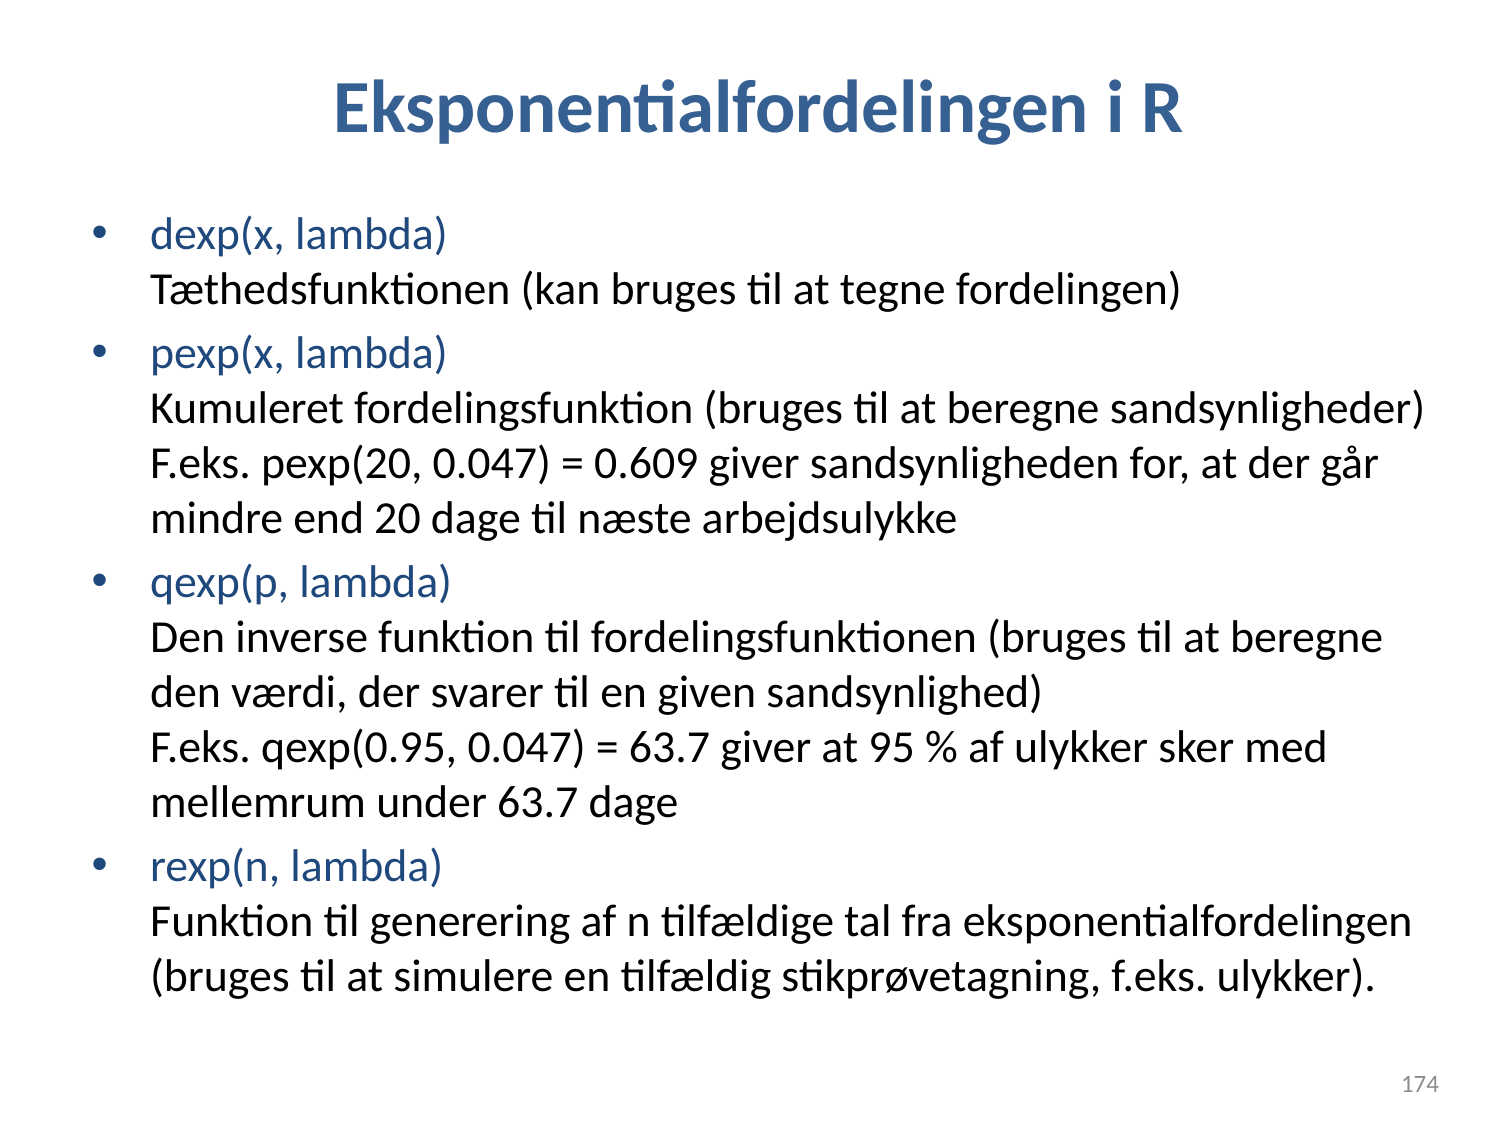

# Eksponentialfordelingen i R
dexp(x, lambda)
Tæthedsfunktionen (kan bruges til at tegne fordelingen)
pexp(x, lambda)
Kumuleret fordelingsfunktion (bruges til at beregne sandsynligheder)
F.eks. pexp(20, 0.047) = 0.609 giver sandsynligheden for, at der går mindre end 20 dage til næste arbejdsulykke
qexp(p, lambda)
Den inverse funktion til fordelingsfunktionen (bruges til at beregne den værdi, der svarer til en given sandsynlighed)
F.eks. qexp(0.95, 0.047) = 63.7 giver at 95 % af ulykker sker med mellemrum under 63.7 dage
rexp(n, lambda)
Funktion til generering af n tilfældige tal fra eksponentialfordelingen (bruges til at simulere en tilfældig stikprøvetagning, f.eks. ulykker).
174